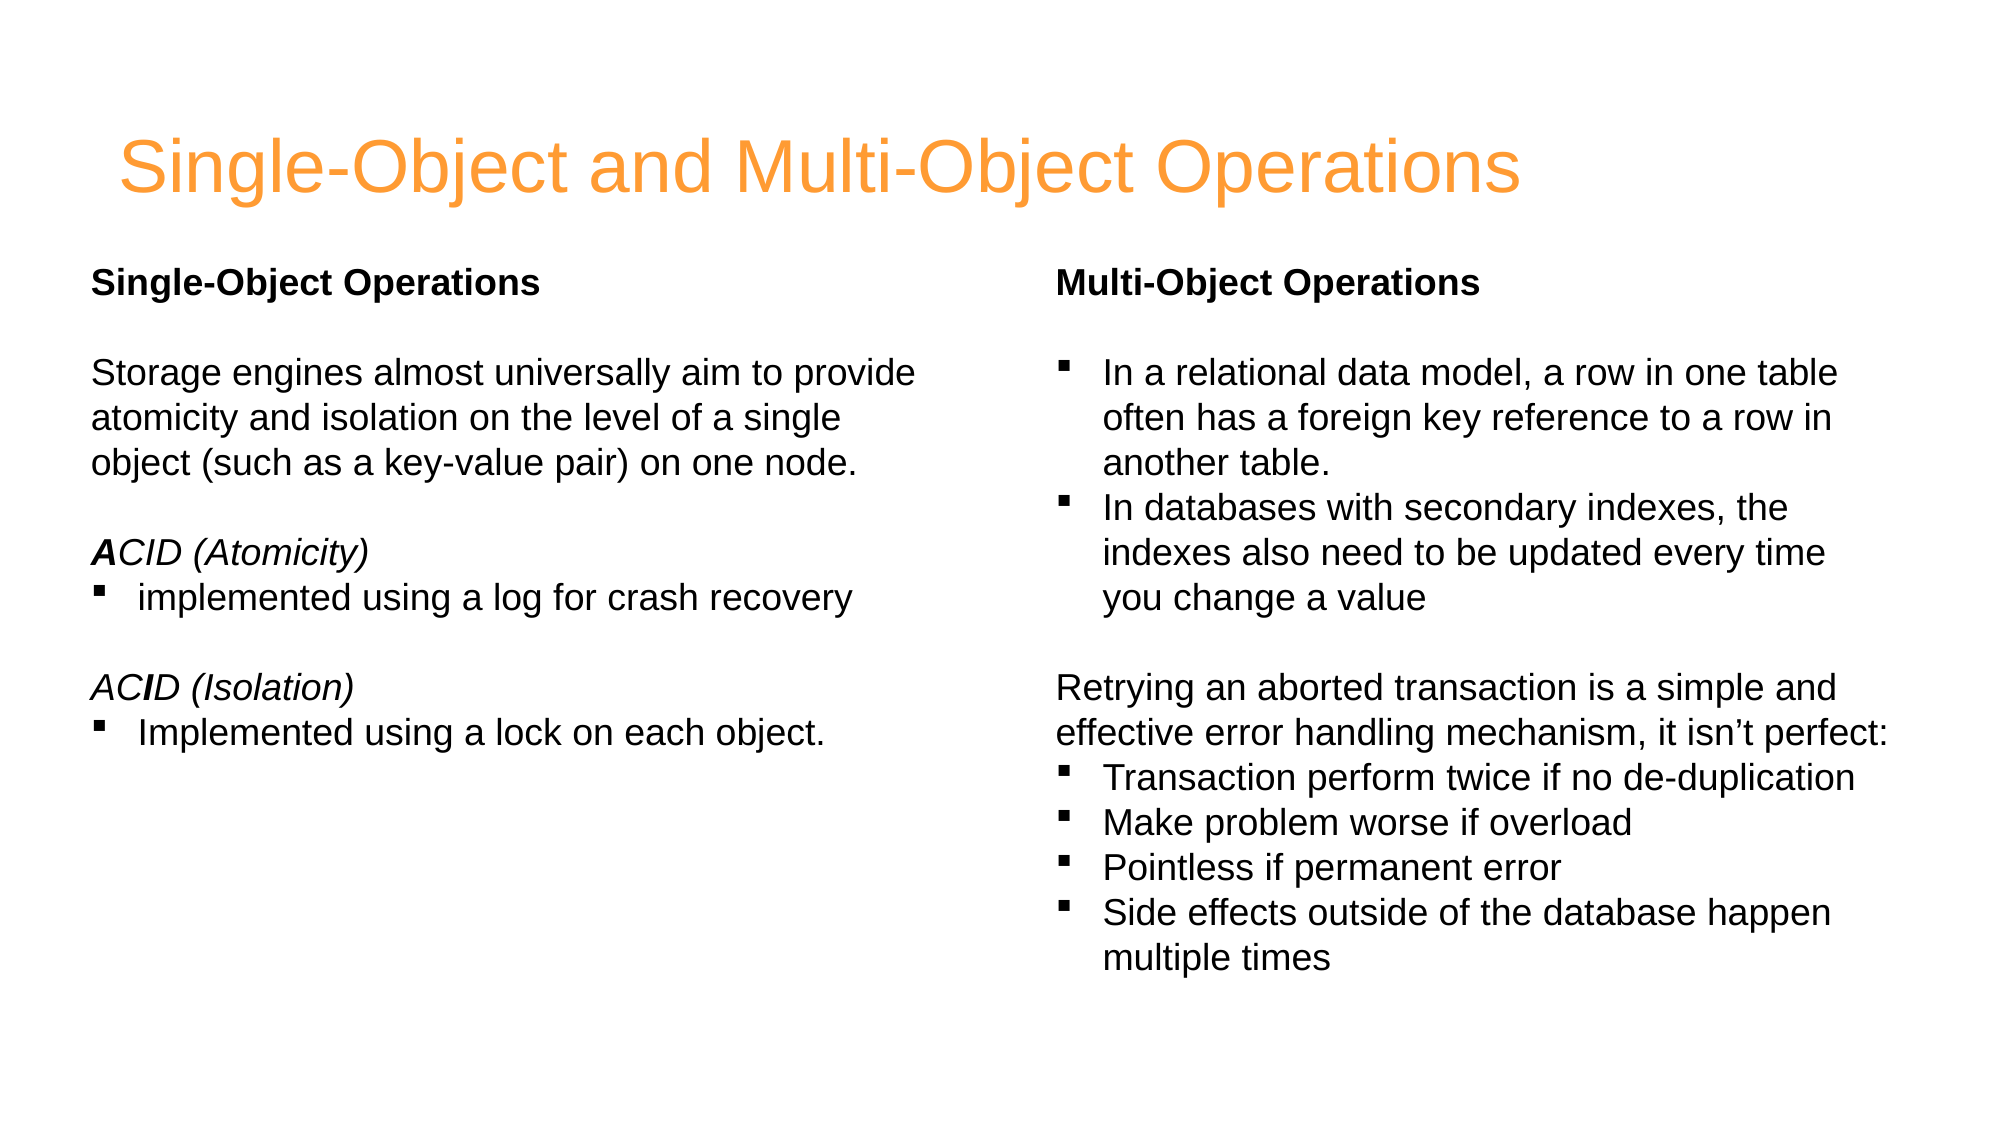

# Single-Object and Multi-Object Operations
Multi-Object Operations

In a relational data model, a row in one table often has a foreign key reference to a row in another table.
In databases with secondary indexes, the indexes also need to be updated every time you change a value

Retrying an aborted transaction is a simple and effective error handling mechanism, it isn’t perfect:
Transaction perform twice if no de-duplication
Make problem worse if overload
Pointless if permanent error
Side effects outside of the database happen multiple times

Single-Object Operations

Storage engines almost universally aim to provide atomicity and isolation on the level of a single object (such as a key-value pair) on one node.

ACID (Atomicity)
implemented using a log for crash recovery

ACID (Isolation)
Implemented using a lock on each object.